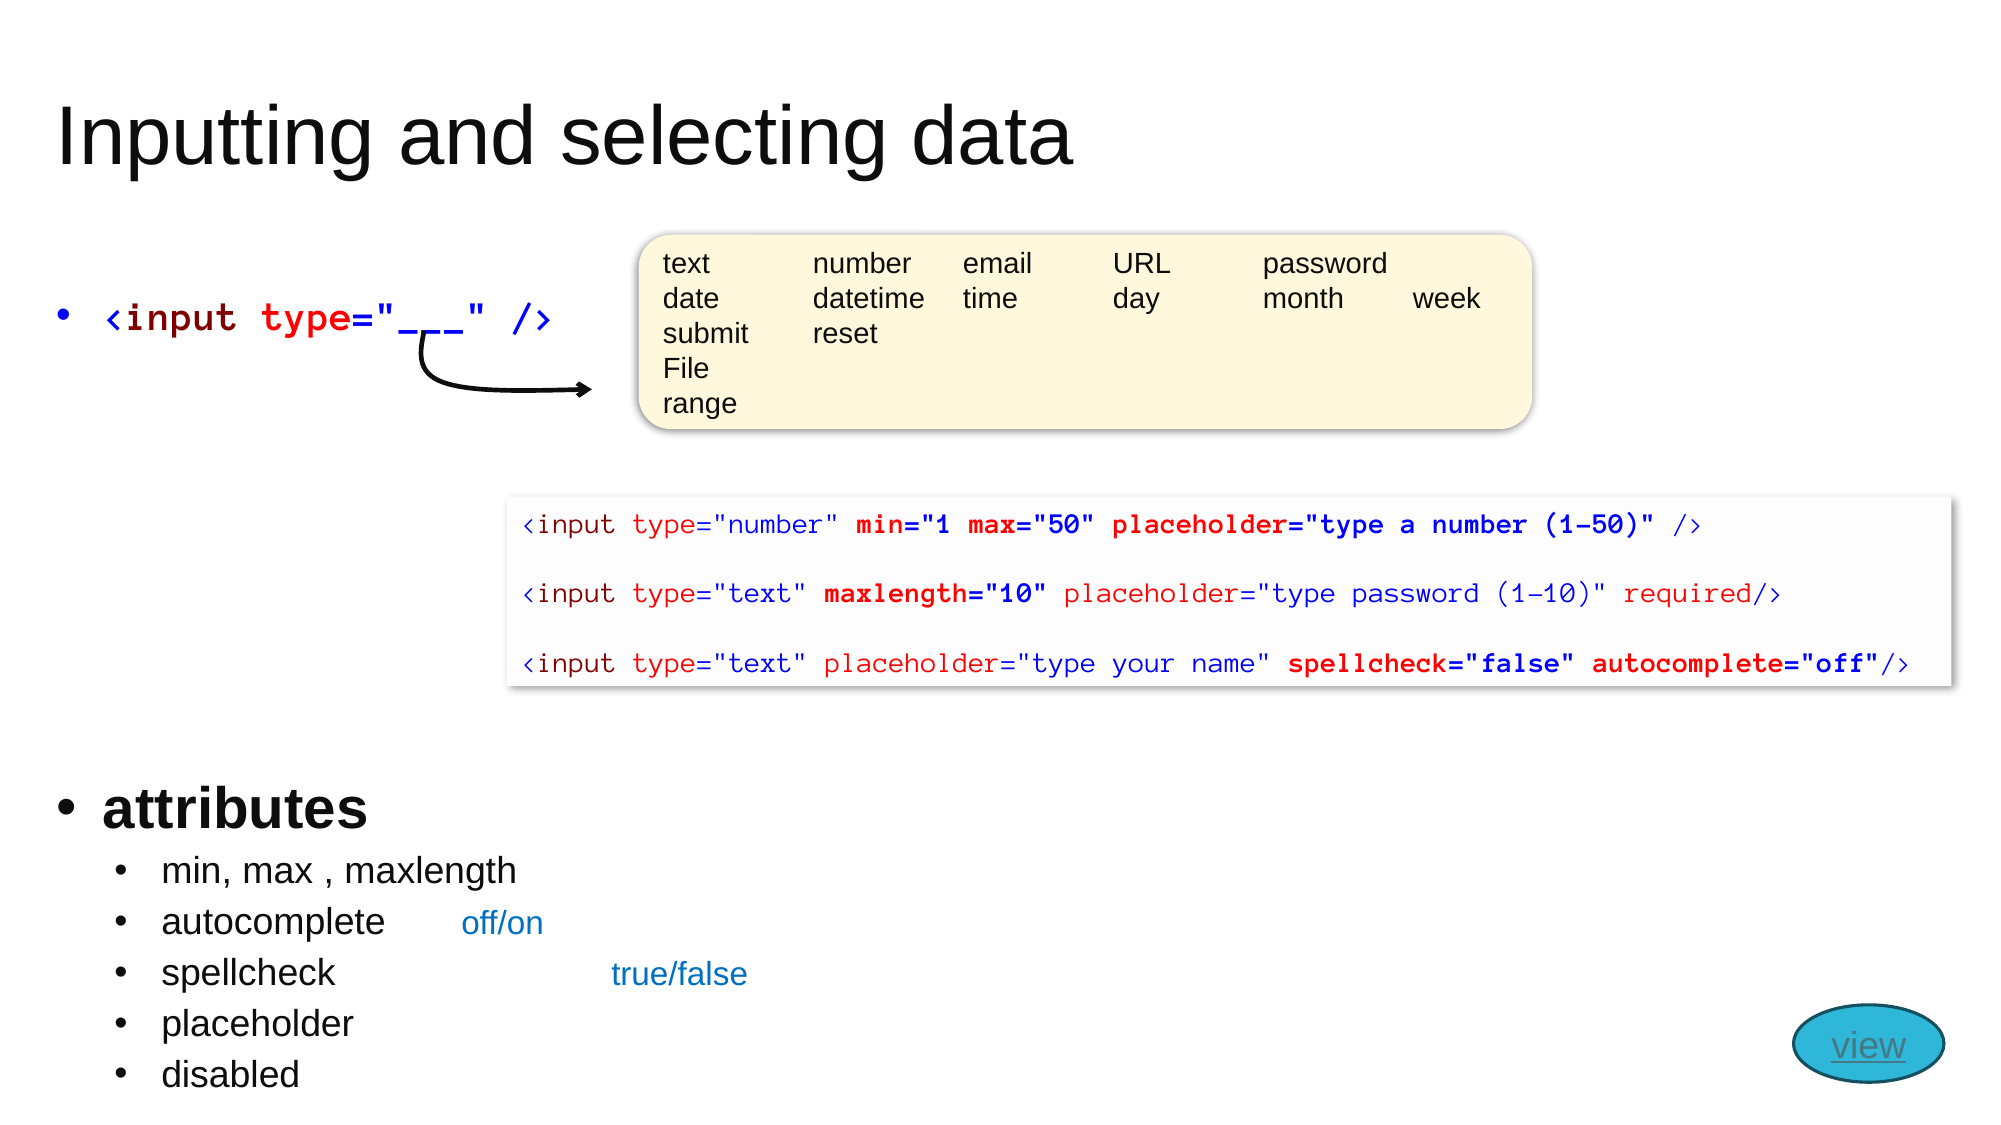

# Inputting and selecting data

<input type="___" />

attributes
min, max , maxlength
autocomplete	off/on
spellcheck		true/false
placeholder
disabled
text 	number 	email 	URL 	password
date 	datetime 	time 	day	month 	week
submit	reset
File
range

<input type="number" min="1 max="50" placeholder="type a number (1-50)" />
<input type="text" maxlength="10" placeholder="type password (1-10)" required/>
<input type="text" placeholder="type your name" spellcheck="false" autocomplete="off"/>
view